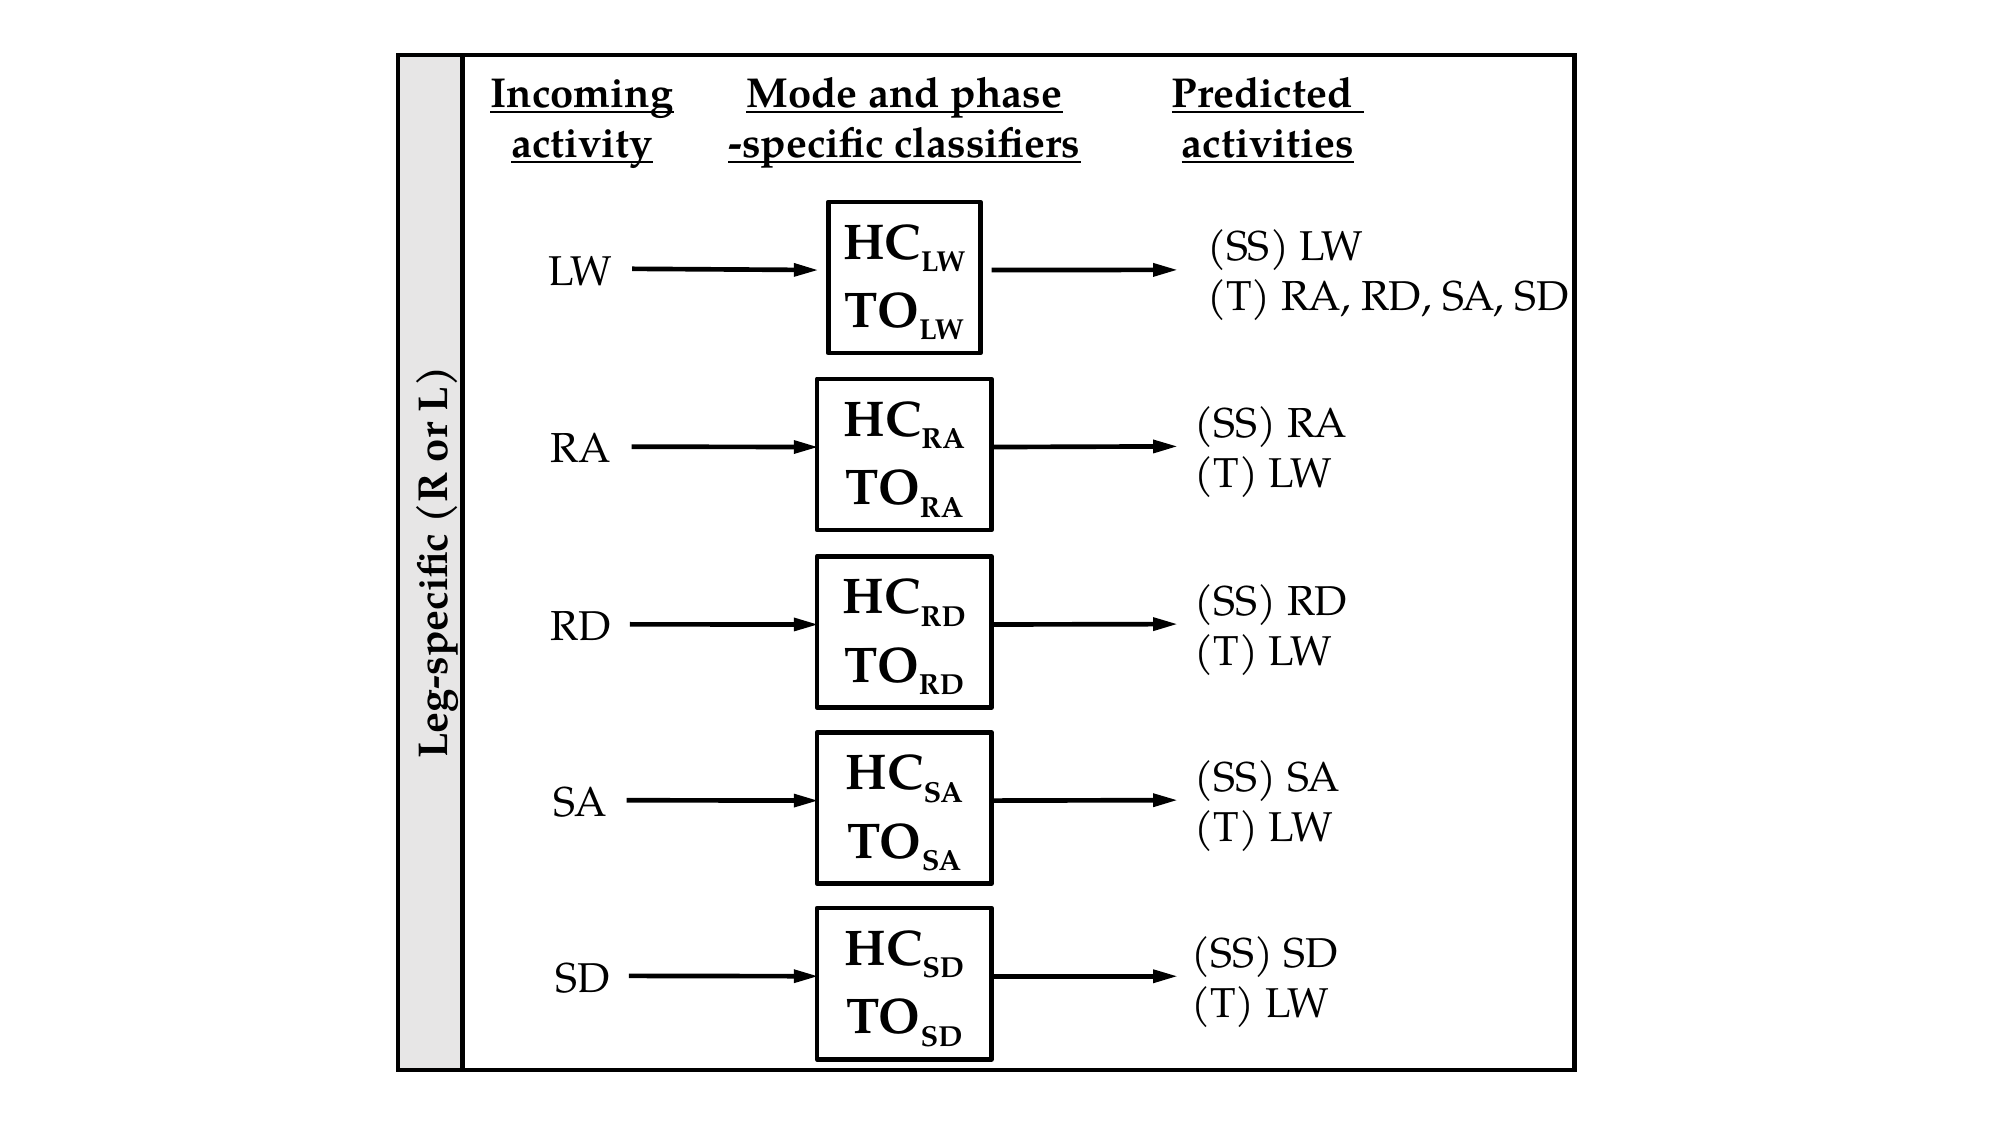

Incoming
activity
Mode and phase
-specific classifiers
Predicted
activities
HCLW
TOLW
(SS) LW
(T) RA, RD, SA, SD
LW
HCRA
TORA
(SS) RA
(T) LW
RA
HCRD
TORD
(SS) RD
(T) LW
RD
HCSA
TOSA
(SS) SA
(T) LW
SA
HCSD
TOSD
(SS) SD
(T) LW
SD
Leg-specific (R or L)